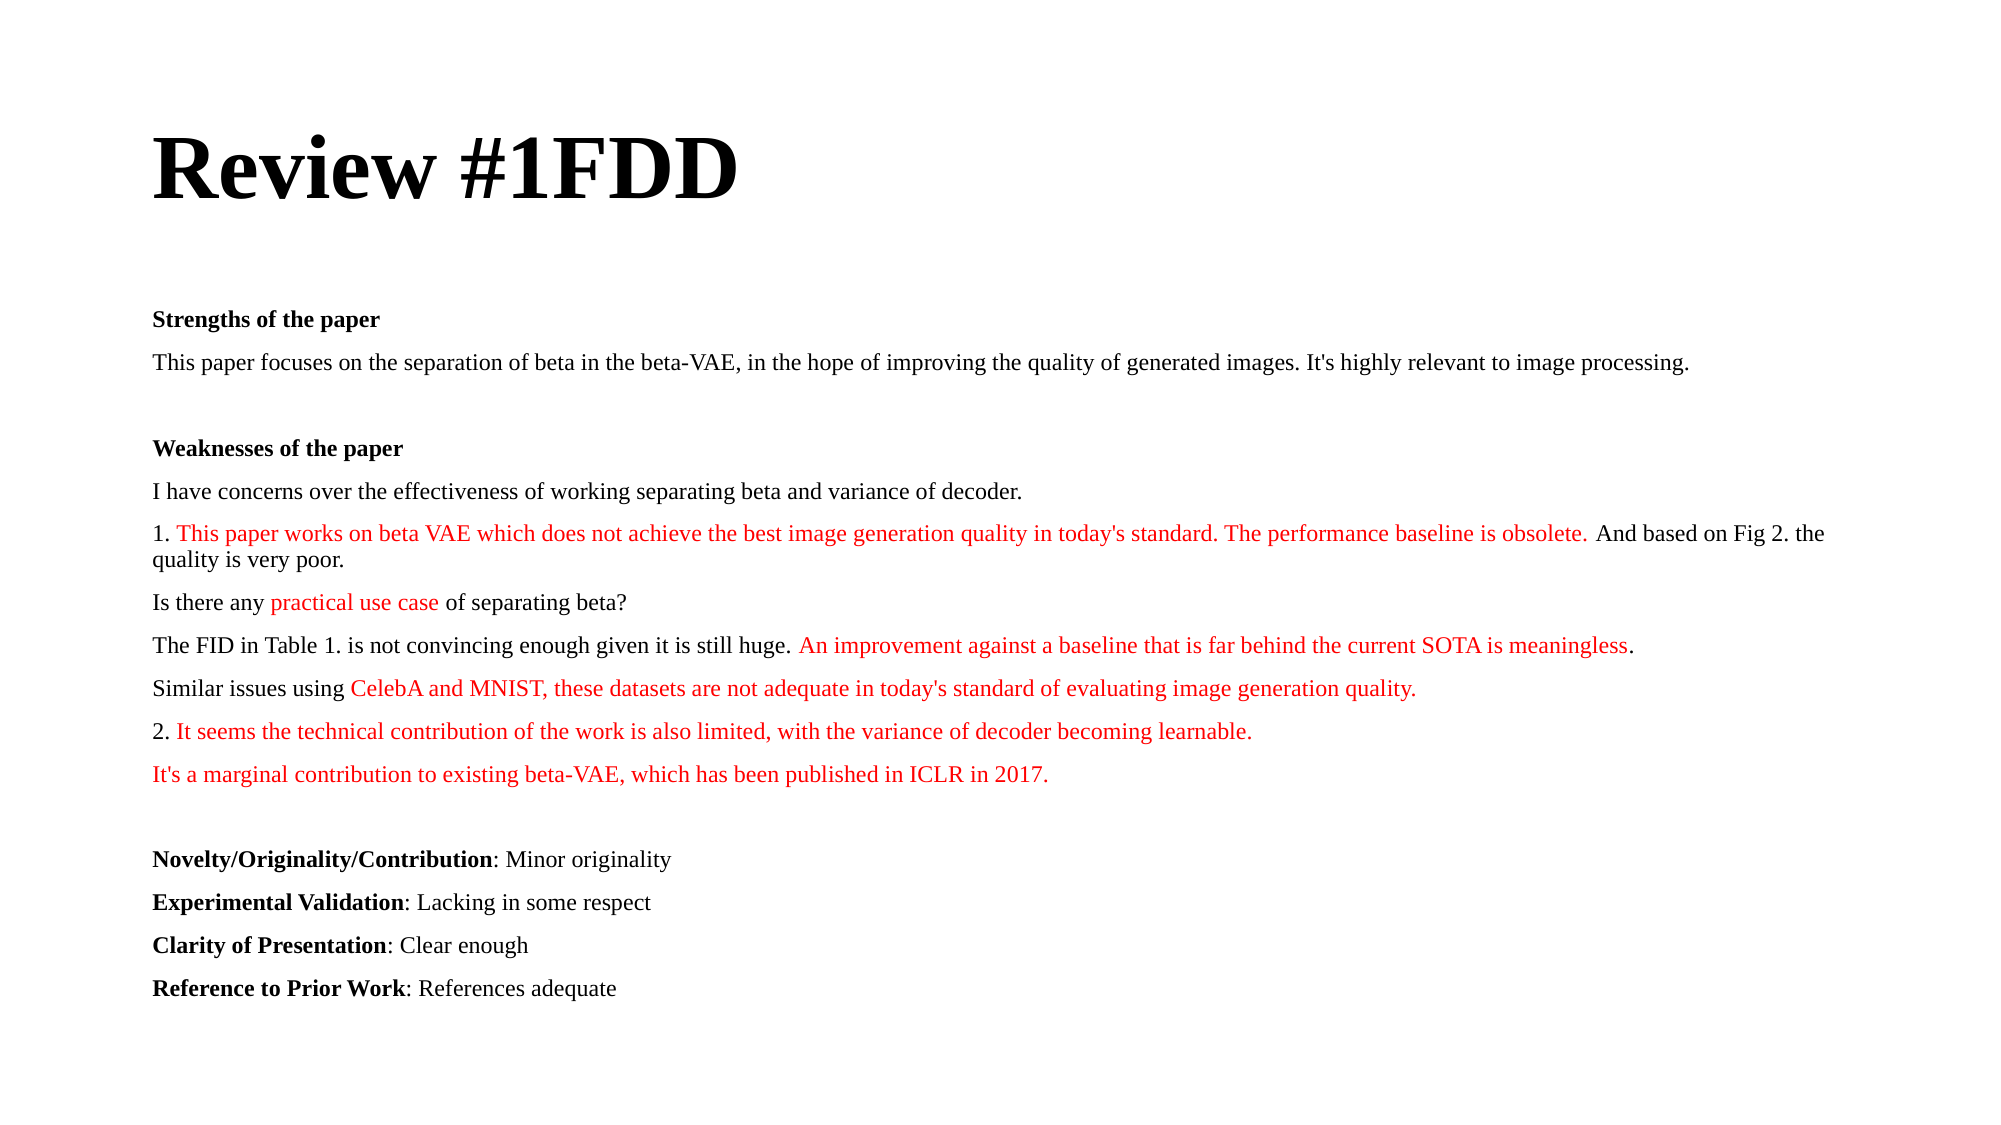

# Review #1FDD
Strengths of the paper
This paper focuses on the separation of beta in the beta-VAE, in the hope of improving the quality of generated images. It's highly relevant to image processing.

Weaknesses of the paper
I have concerns over the effectiveness of working separating beta and variance of decoder.
1. This paper works on beta VAE which does not achieve the best image generation quality in today's standard. The performance baseline is obsolete. And based on Fig 2. the quality is very poor.
Is there any practical use case of separating beta?
The FID in Table 1. is not convincing enough given it is still huge. An improvement against a baseline that is far behind the current SOTA is meaningless.
Similar issues using CelebA and MNIST, these datasets are not adequate in today's standard of evaluating image generation quality.
2. It seems the technical contribution of the work is also limited, with the variance of decoder becoming learnable.
It's a marginal contribution to existing beta-VAE, which has been published in ICLR in 2017.

Novelty/Originality/Contribution: Minor originality
Experimental Validation: Lacking in some respect
Clarity of Presentation: Clear enough
Reference to Prior Work: References adequate